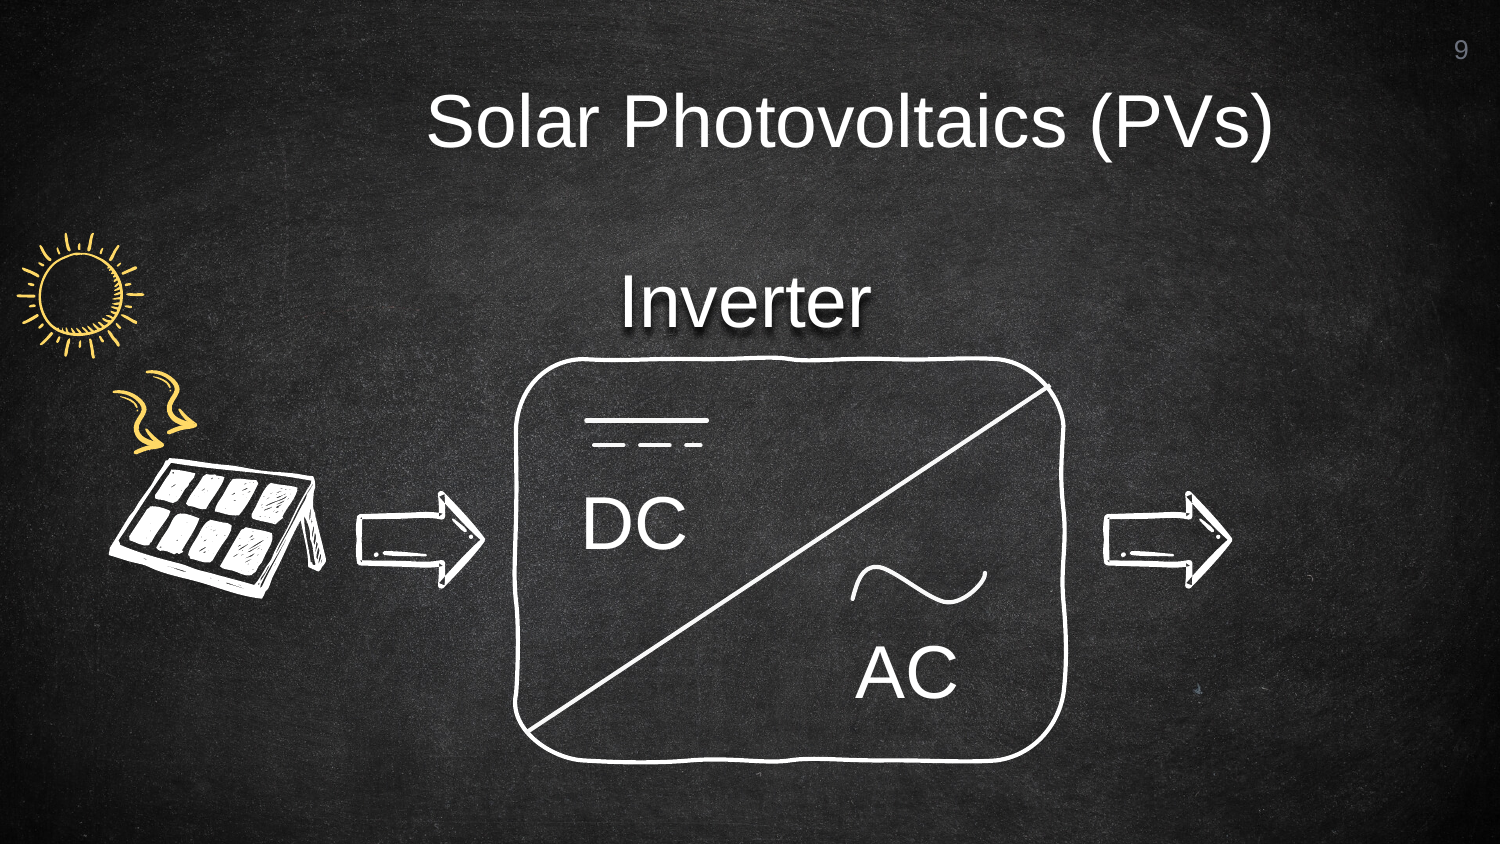

9
Solar Photovoltaics (PVs)

Inverter

DC

AC